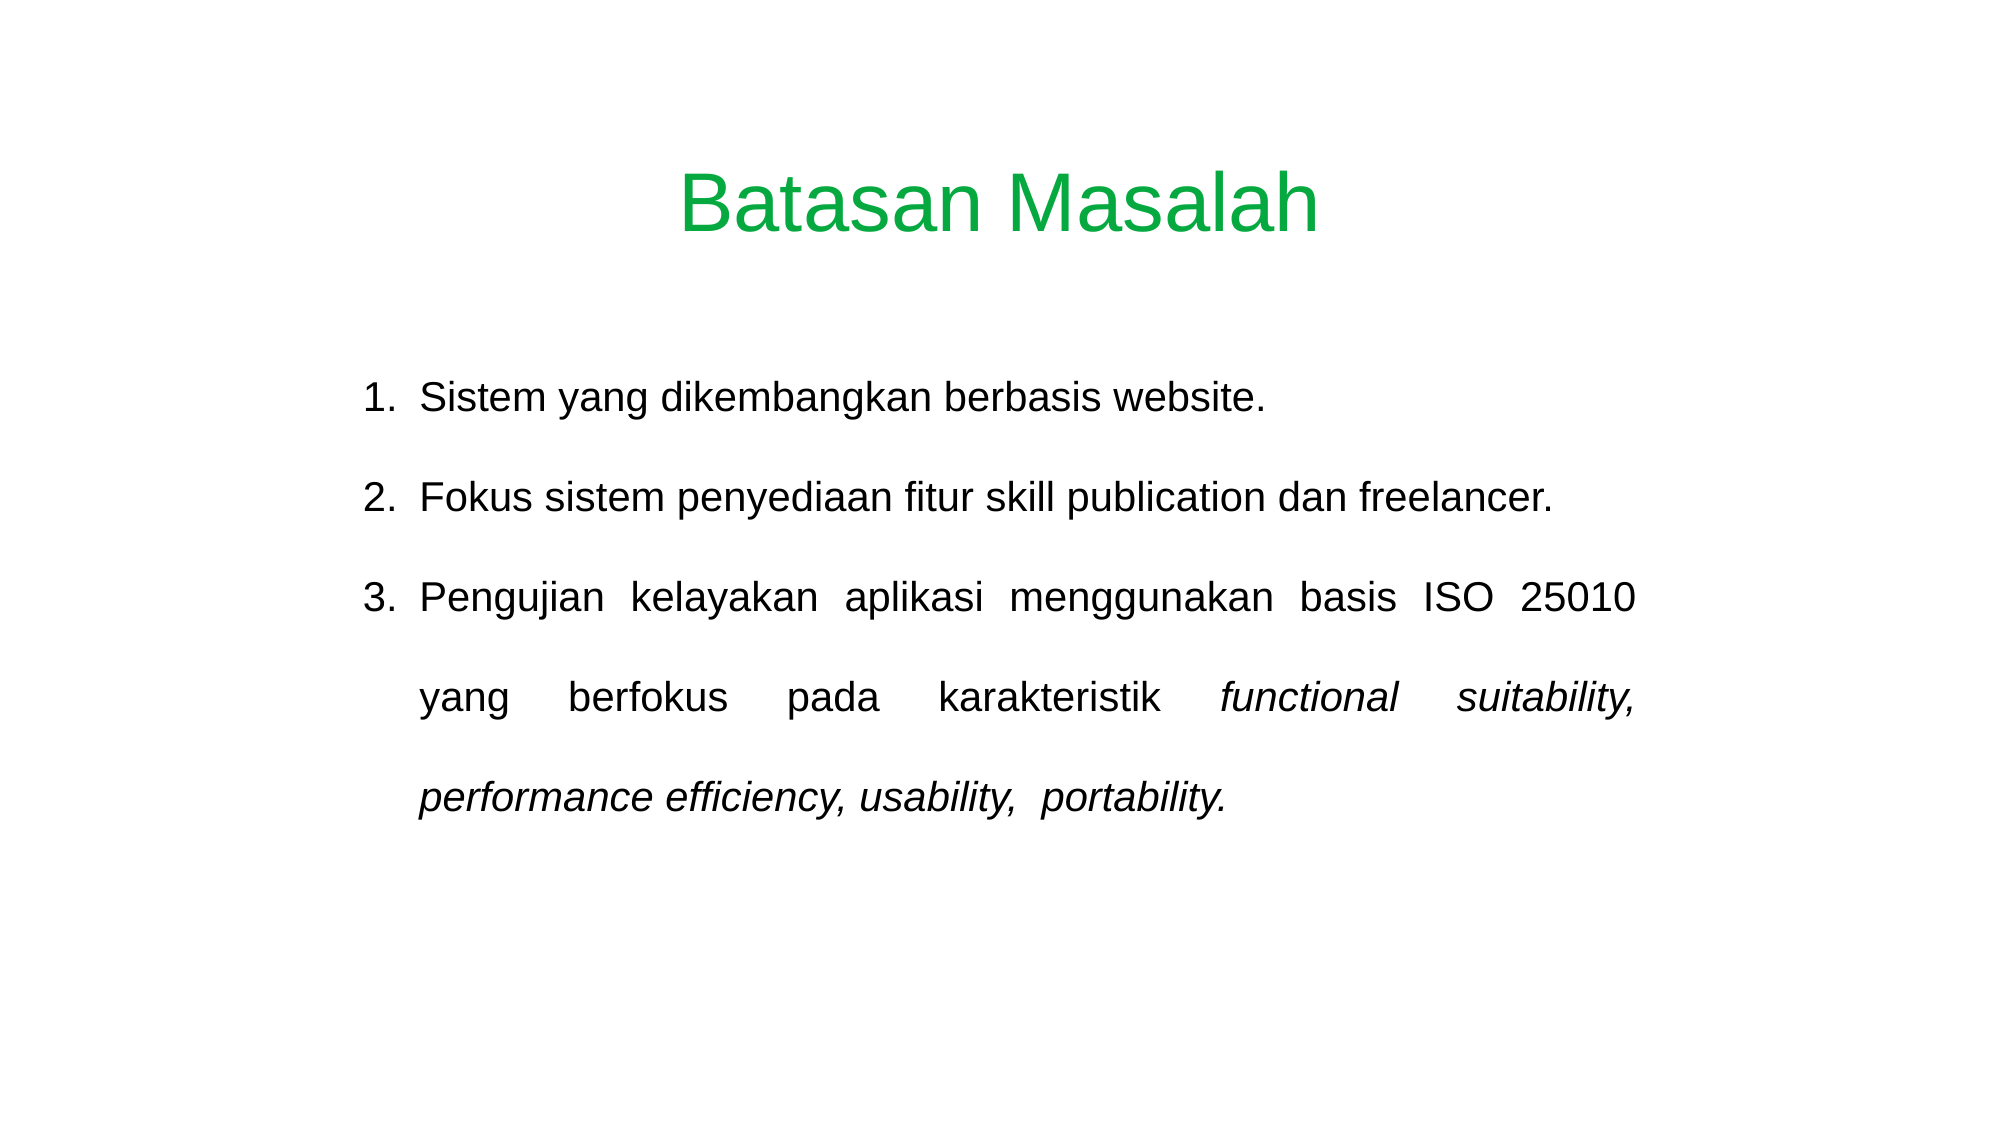

Batasan Masalah
Sistem yang dikembangkan berbasis website.
Fokus sistem penyediaan fitur skill publication dan freelancer.
Pengujian kelayakan aplikasi menggunakan basis ISO 25010 yang berfokus pada karakteristik functional suitability, performance efficiency, usability,  portability.